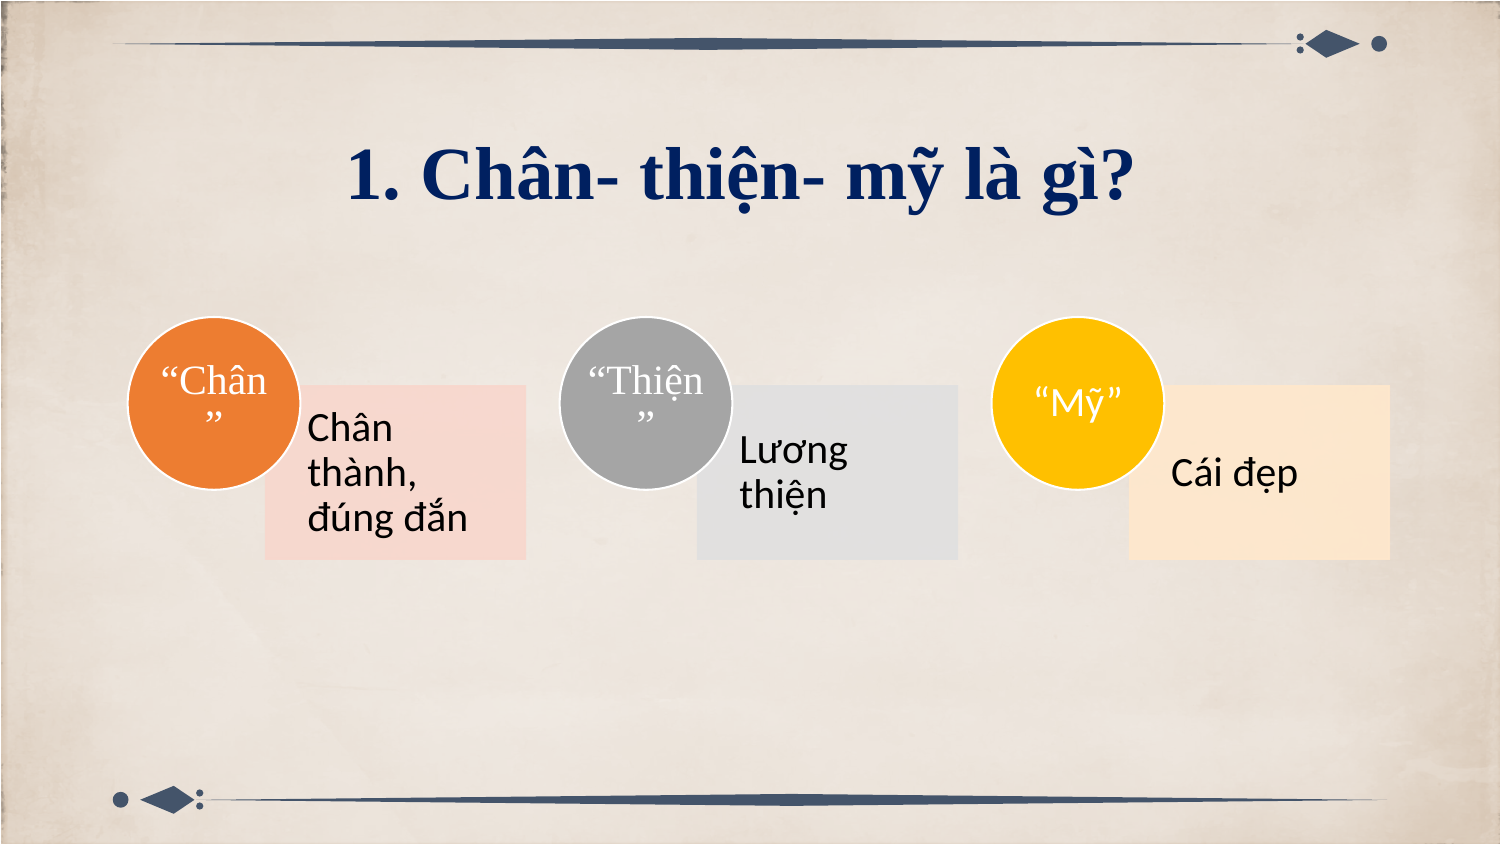

# 1. Chân- thiện- mỹ là gì?
Chân thành, đúng đắn
“Chân”
Lương thiện
“Thiện”
Cái đẹp
“Mỹ”